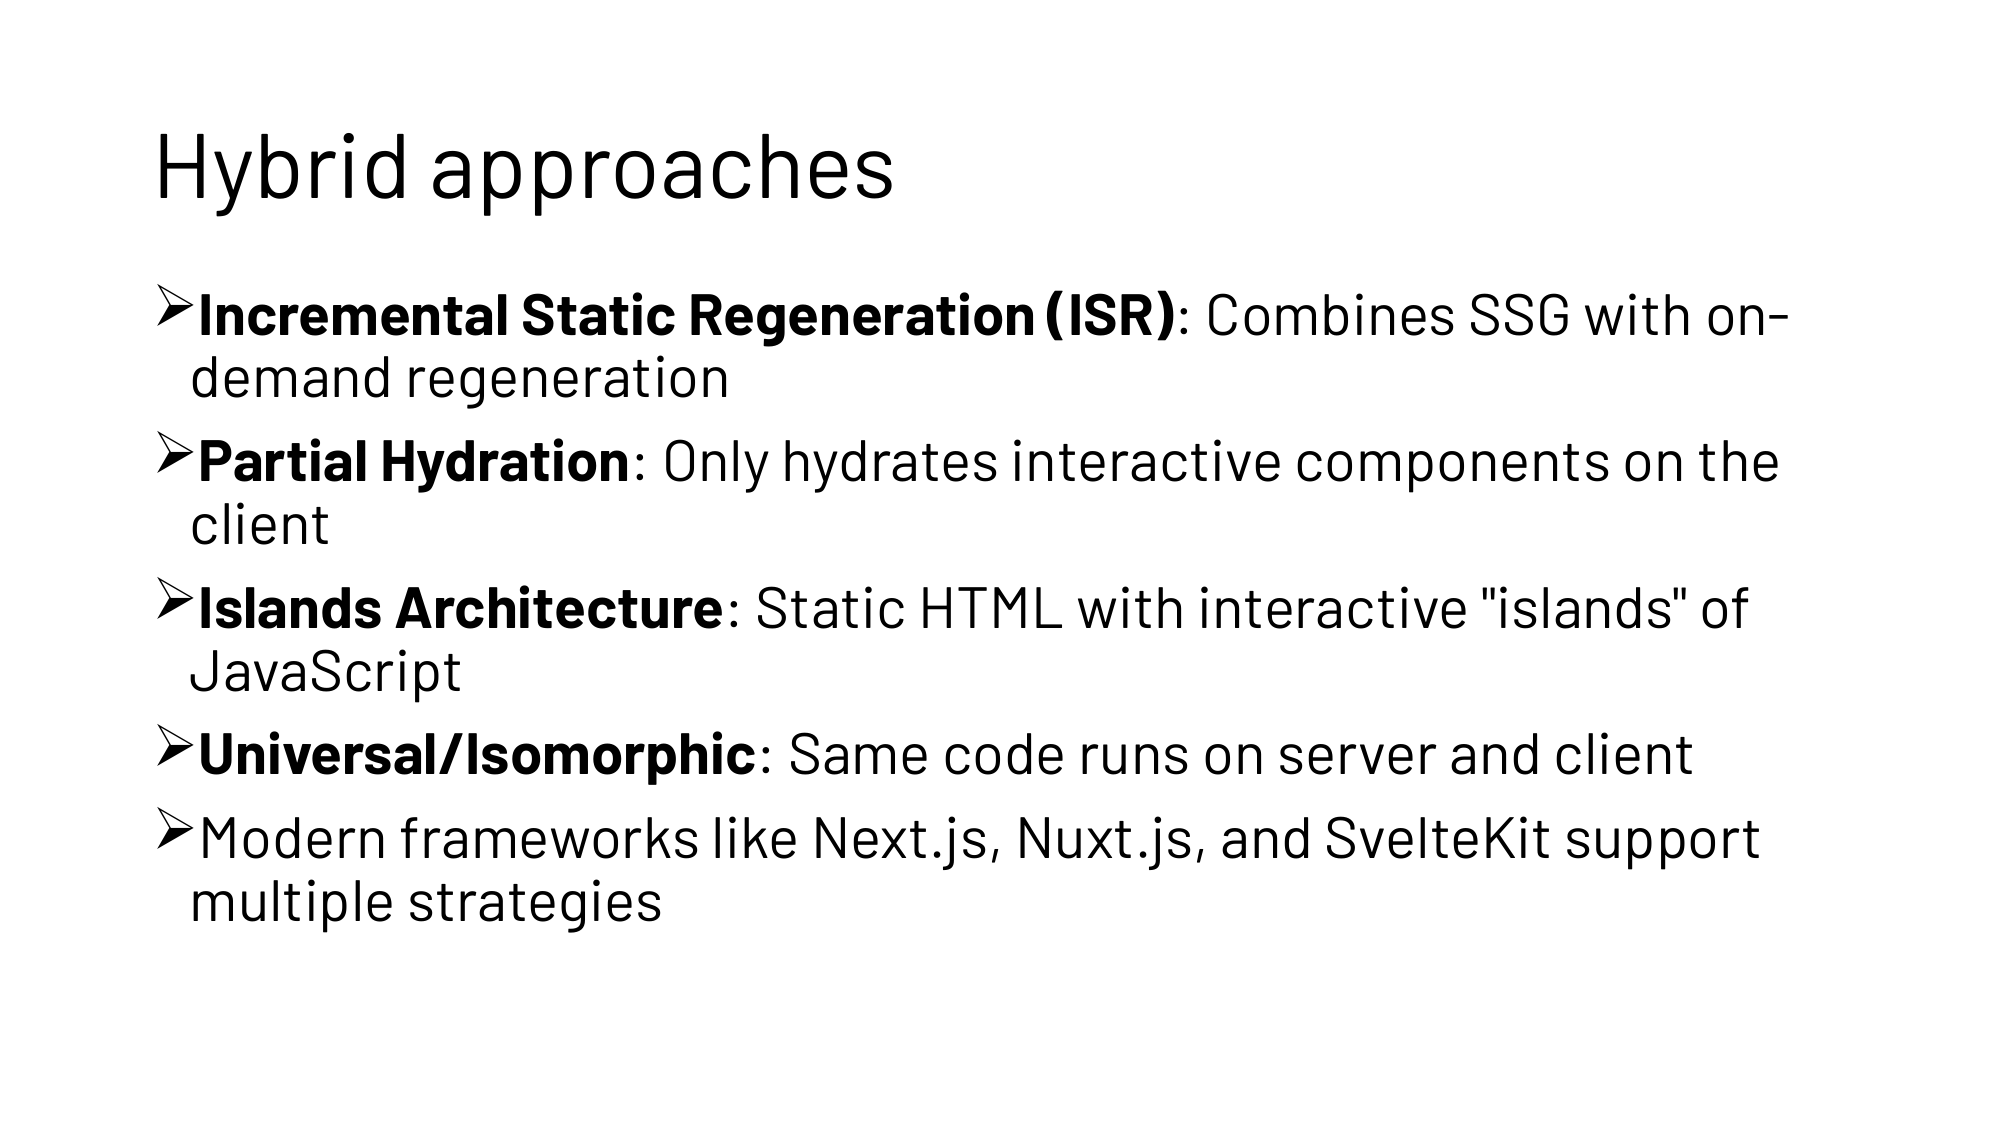

# Hybrid approaches
Incremental Static Regeneration (ISR): Combines SSG with on-demand regeneration
Partial Hydration: Only hydrates interactive components on the client
Islands Architecture: Static HTML with interactive "islands" of JavaScript
Universal/Isomorphic: Same code runs on server and client
Modern frameworks like Next.js, Nuxt.js, and SvelteKit support multiple strategies